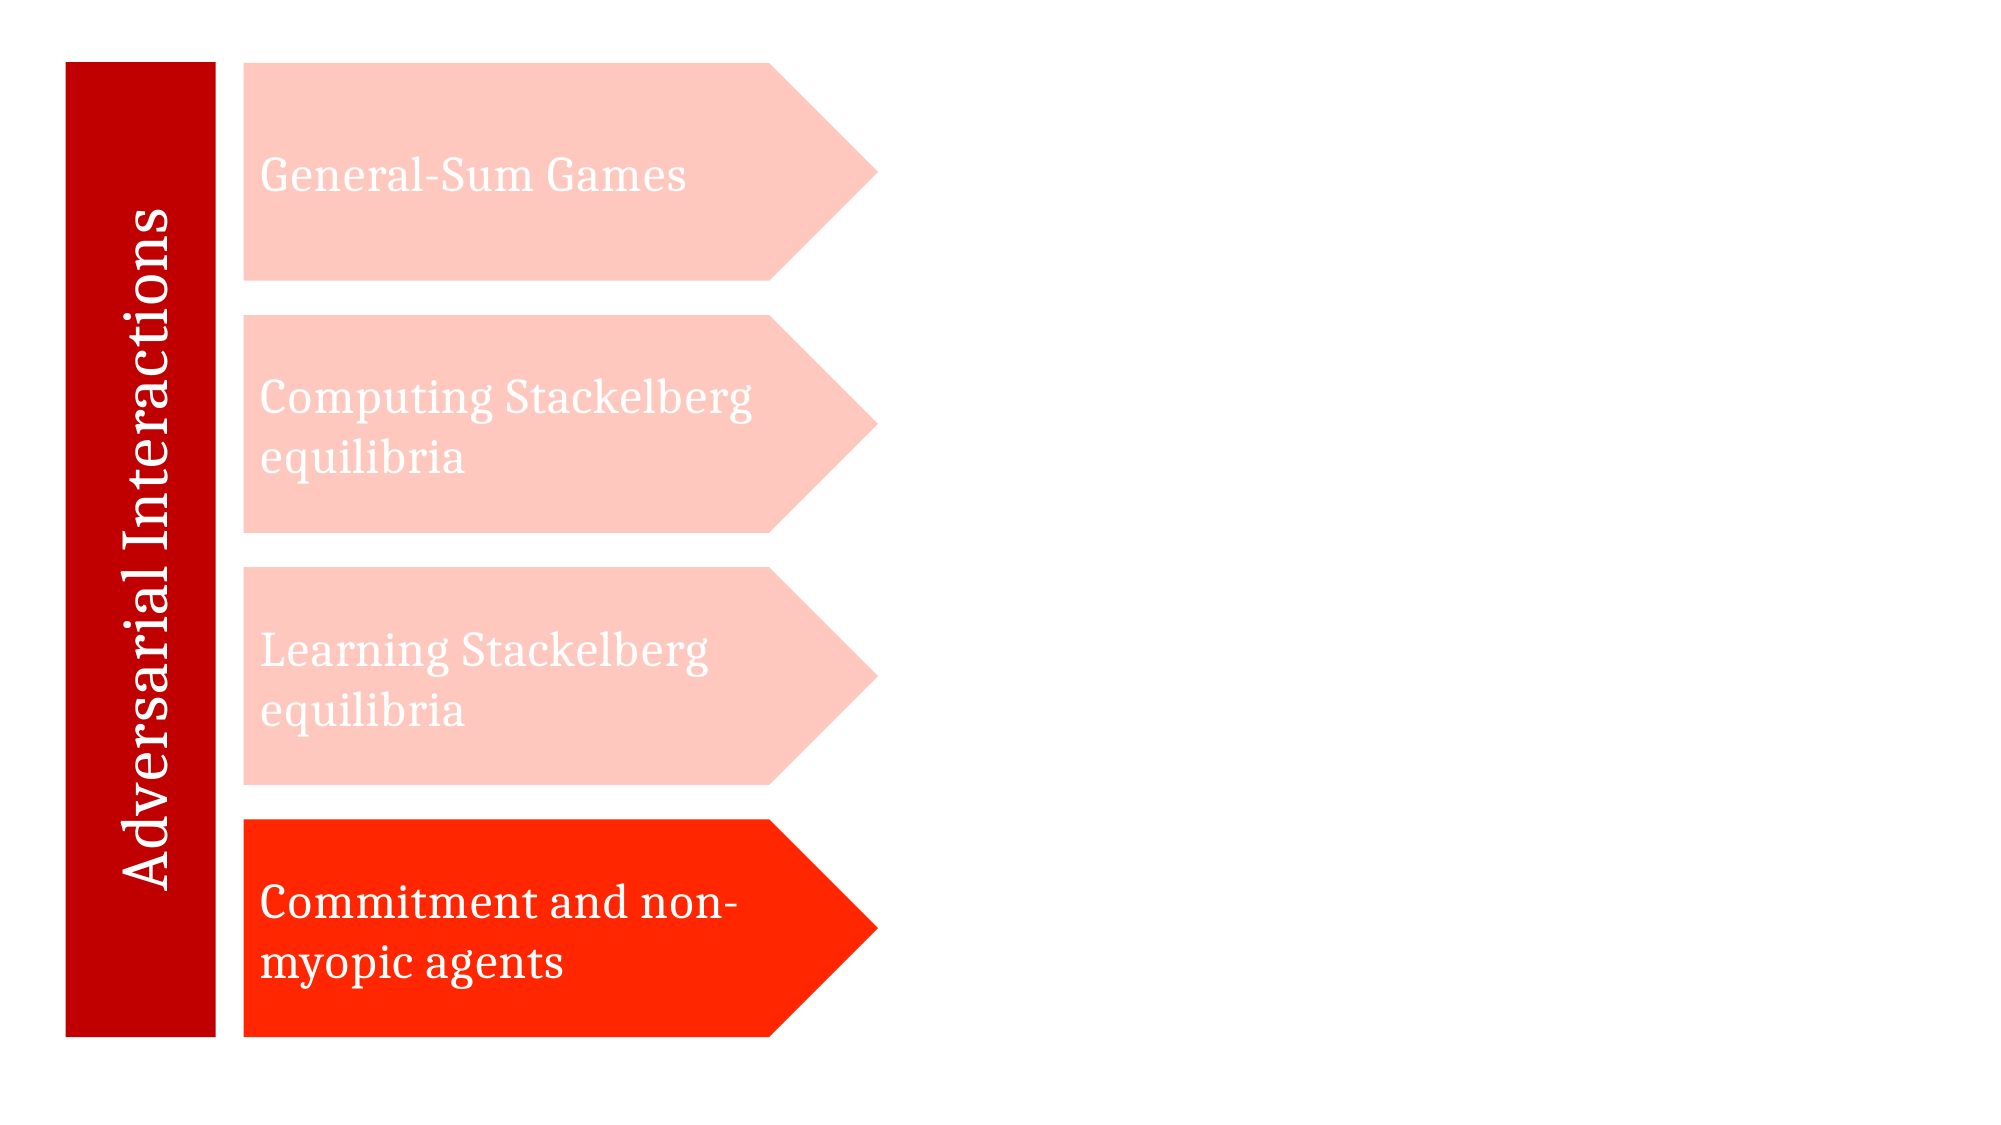

Adversarial Interactions
General-Sum Games

Computing Stackelberg equilibria

Learning Stackelberg equilibria
Commitment and non-myopic agents